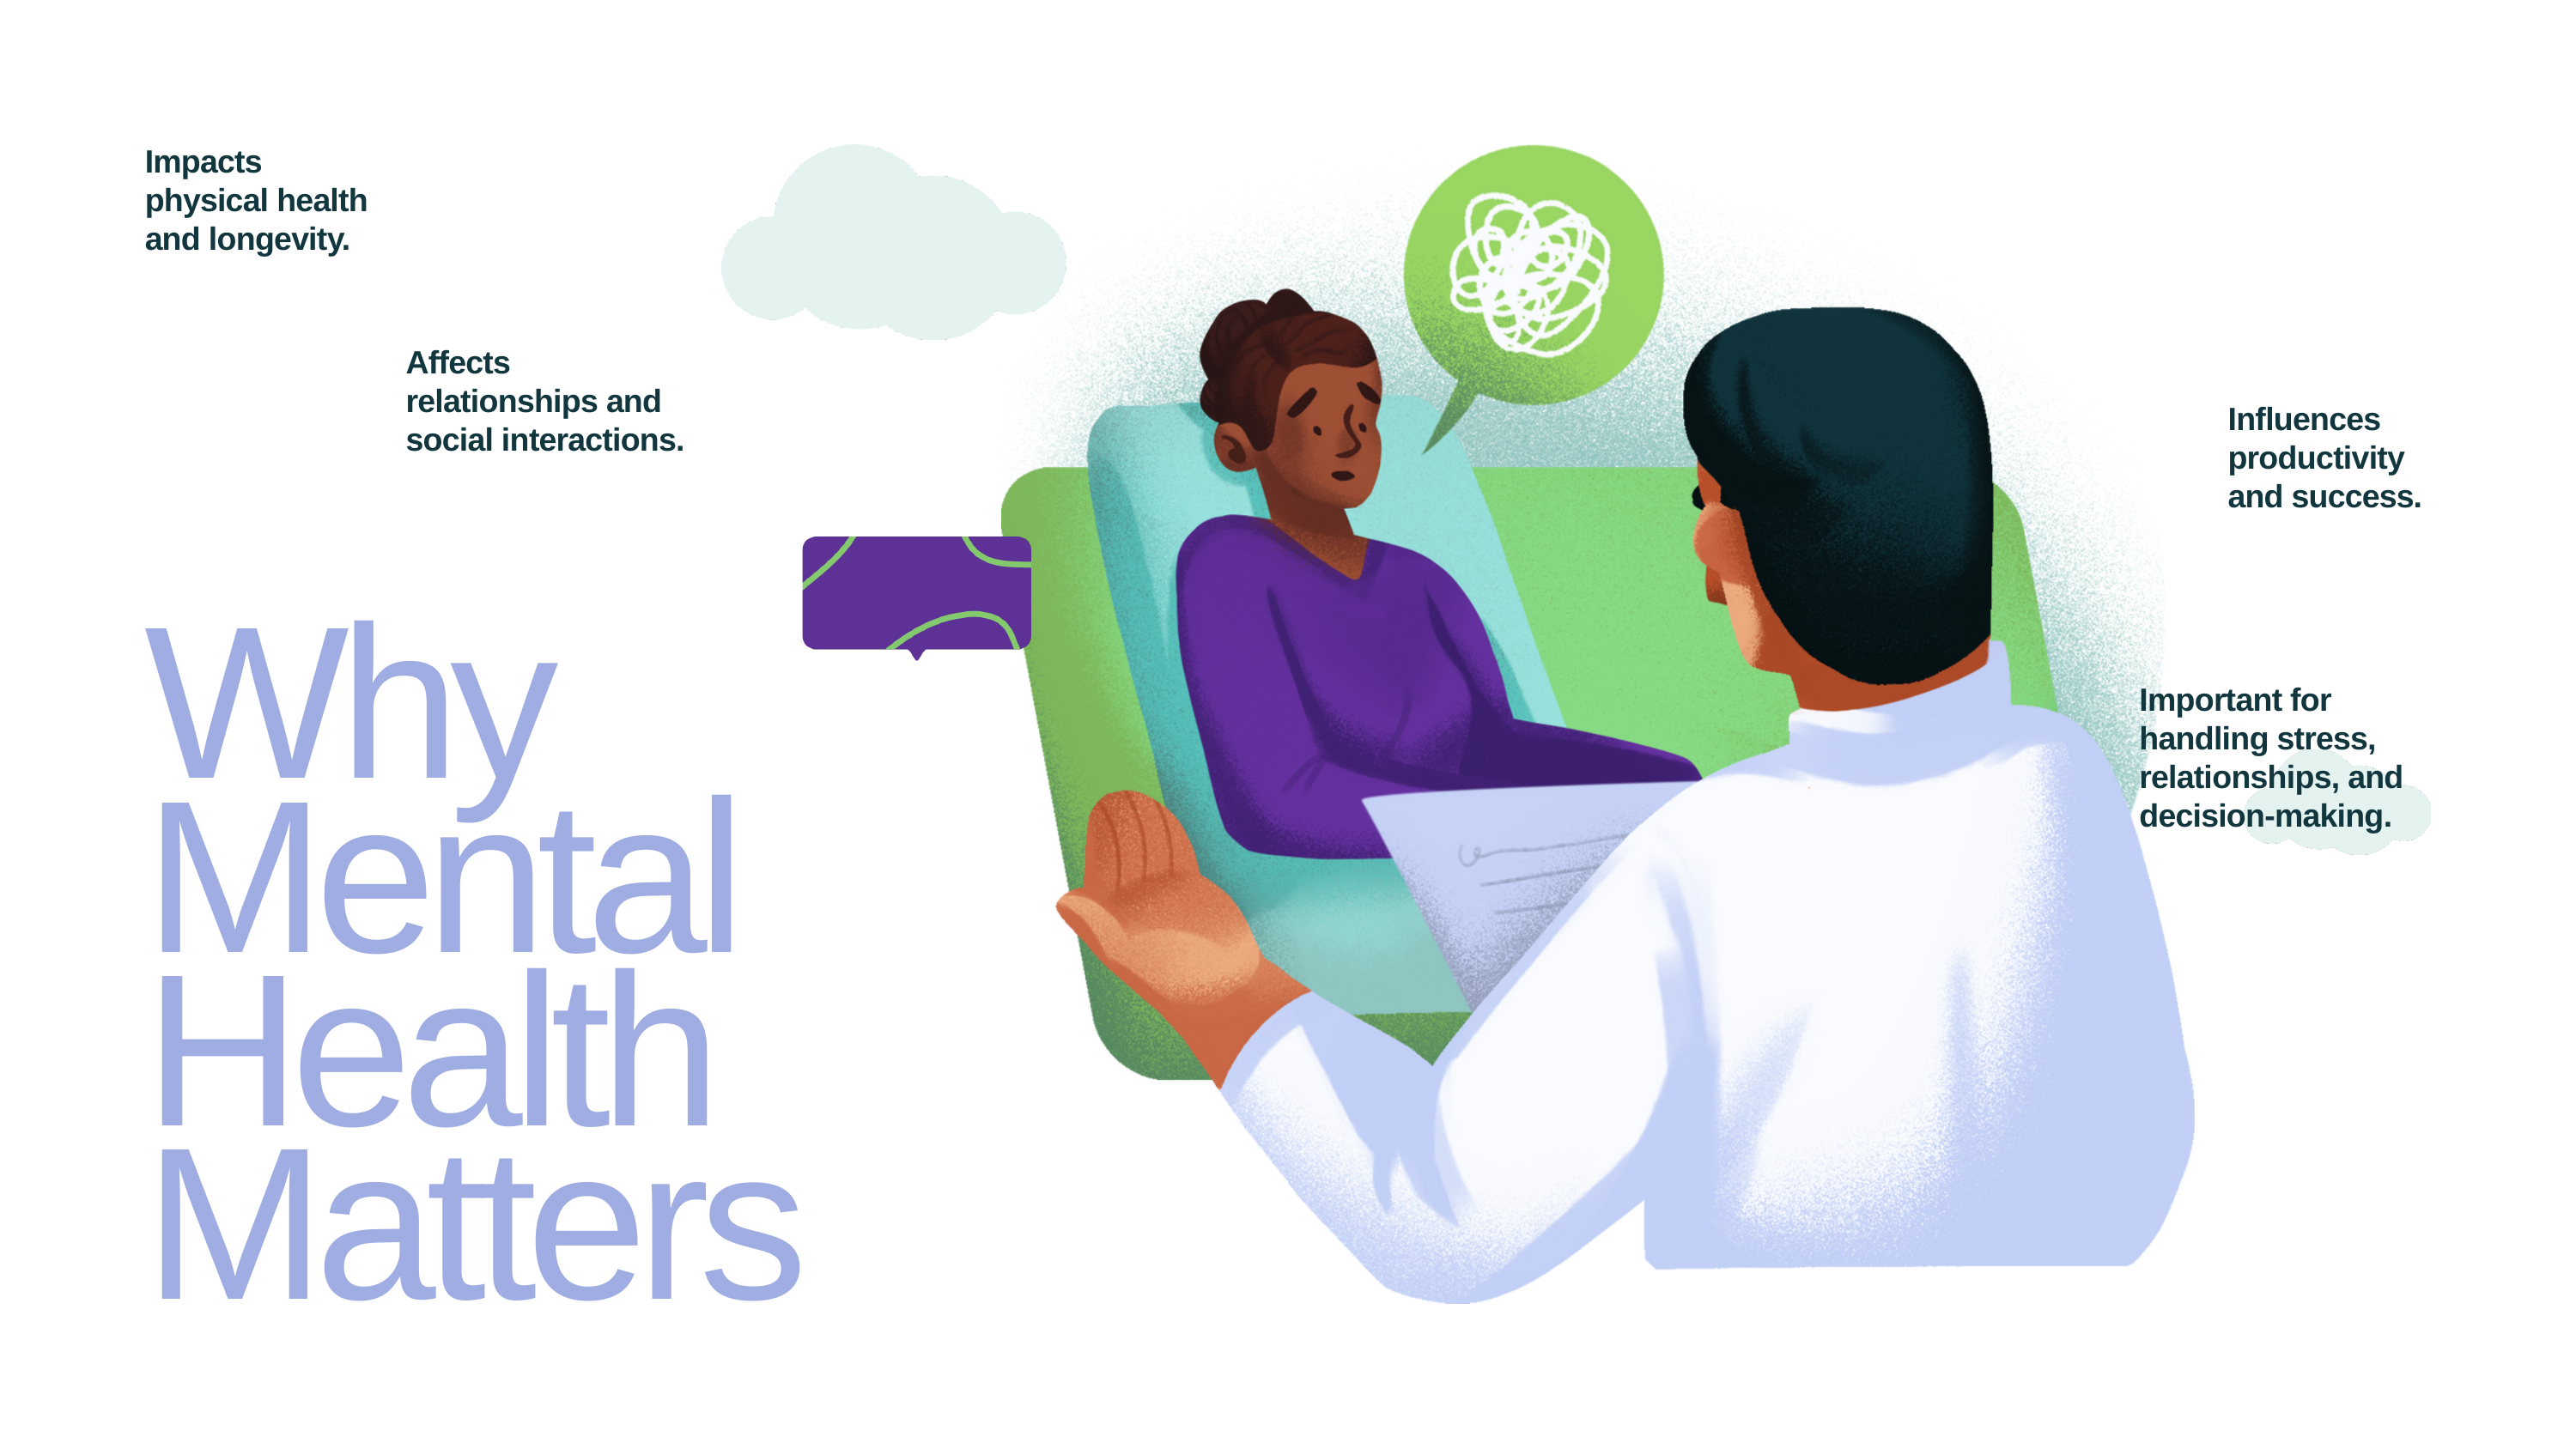

Impacts physical health and longevity.

Affects relationships and social interactions.
Influences productivity and success.

Why Mental Health Matters
Important for handling stress, relationships, and decision-making.